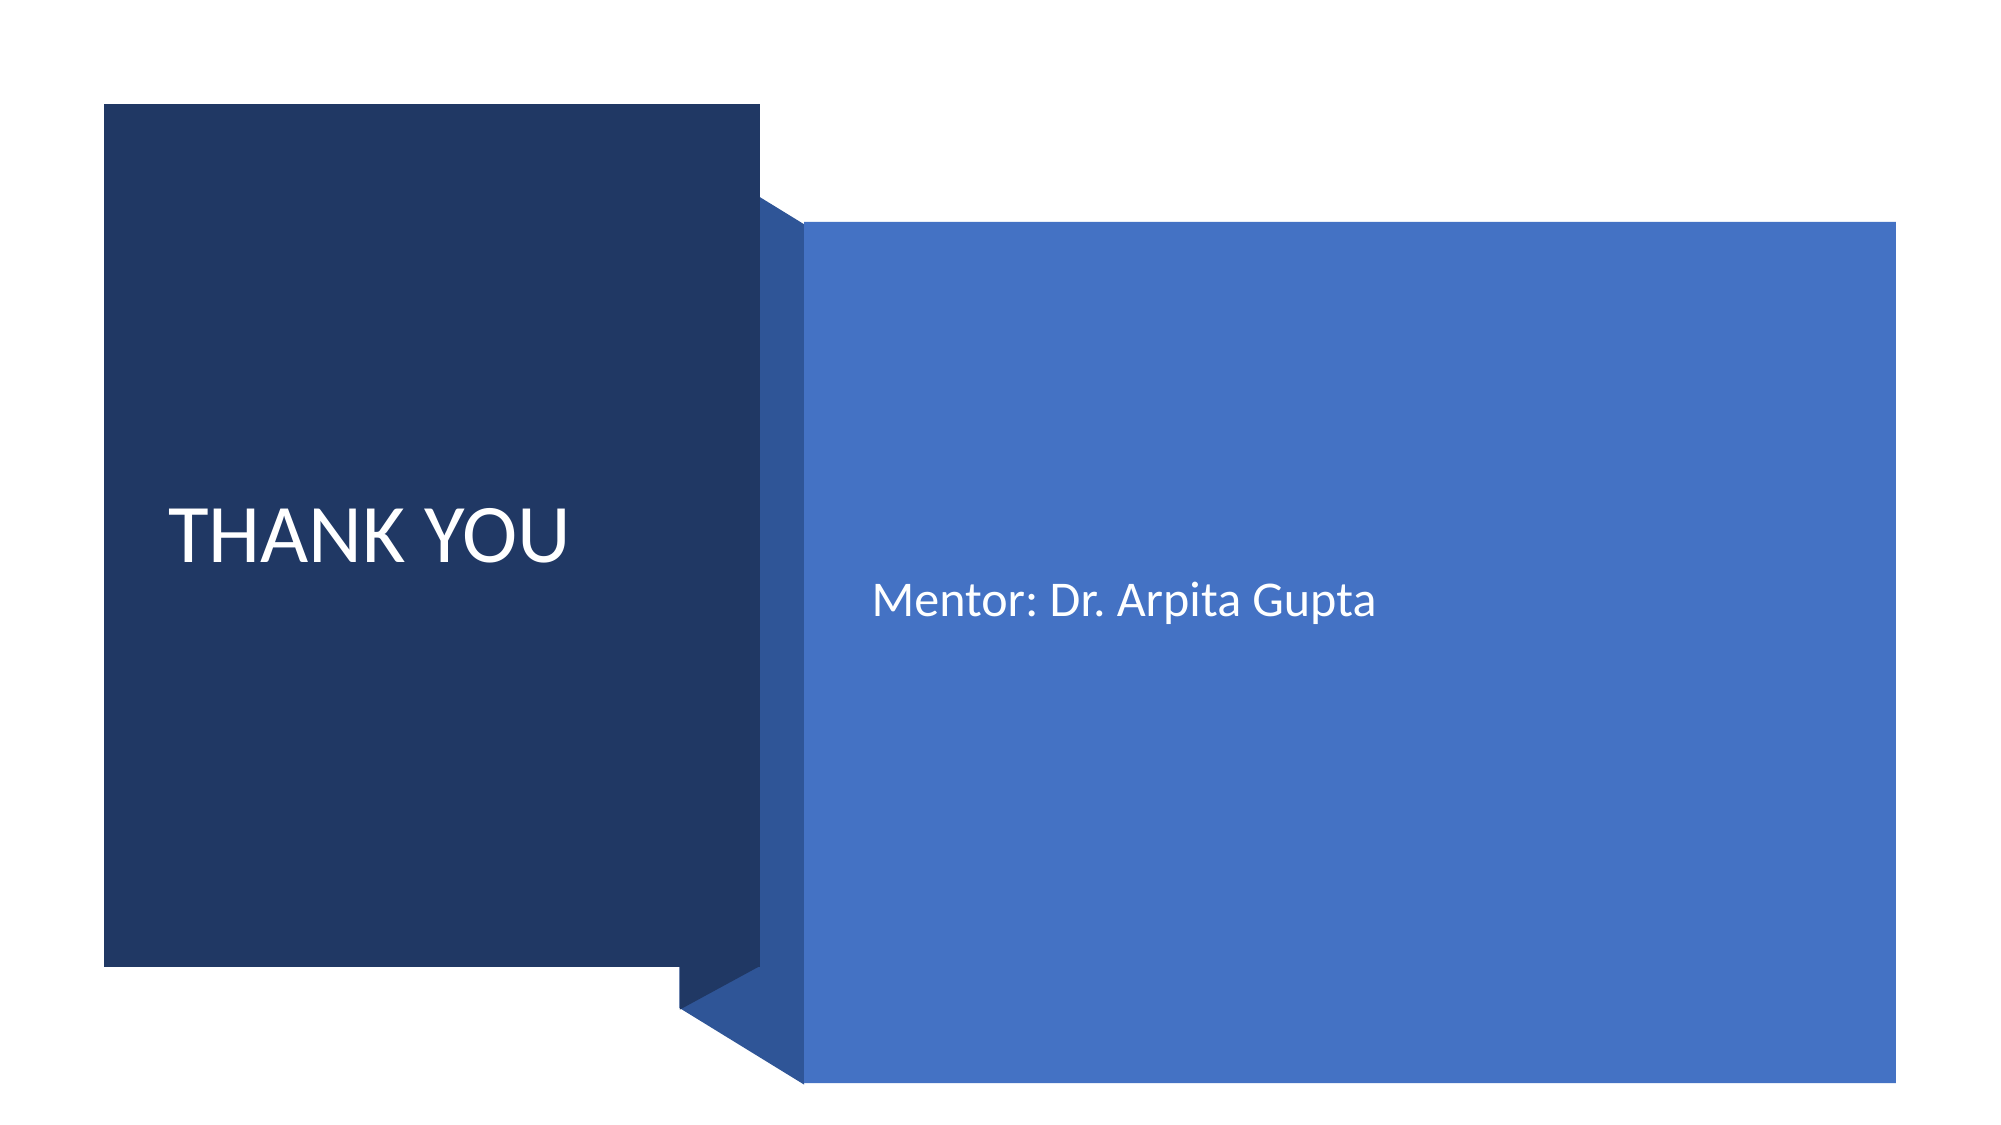

# THANK YOU

Mentor: Dr. Arpita Gupta